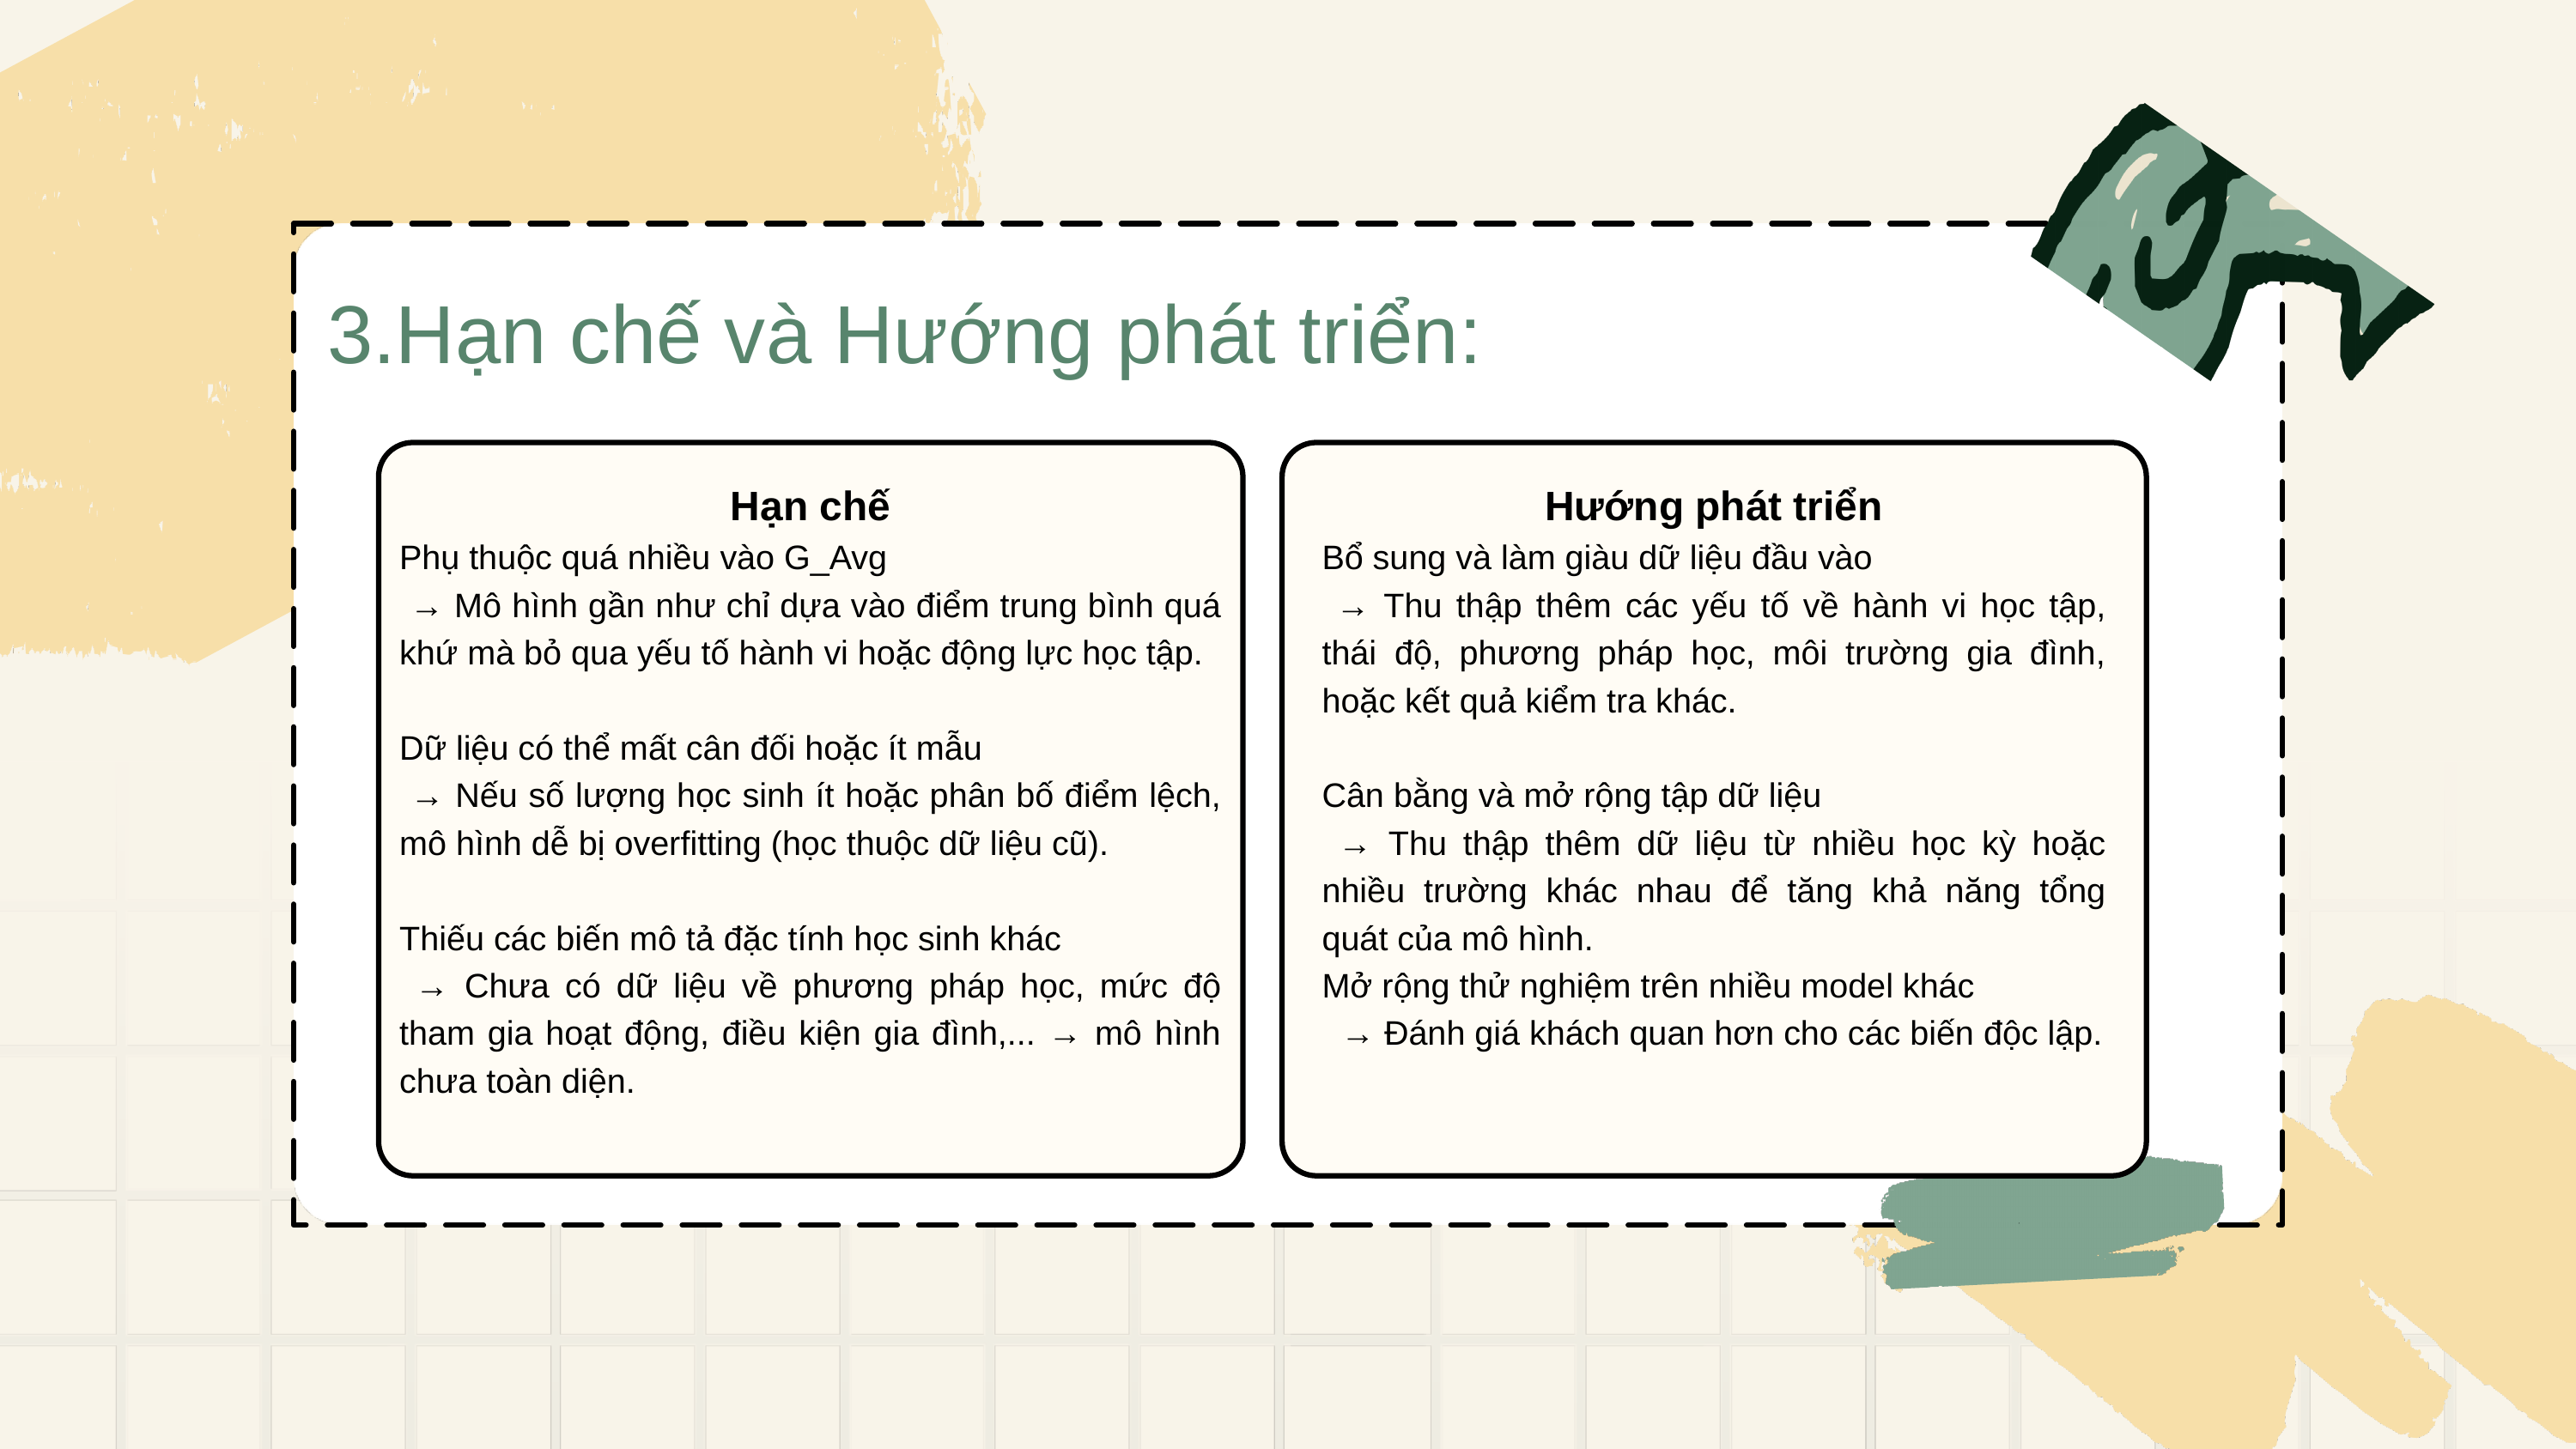

3.Hạn chế và Hướng phát triển:

Hạn chế
Phụ thuộc quá nhiều vào G_Avg
 → Mô hình gần như chỉ dựa vào điểm trung bình quá khứ mà bỏ qua yếu tố hành vi hoặc động lực học tập.

Dữ liệu có thể mất cân đối hoặc ít mẫu
 → Nếu số lượng học sinh ít hoặc phân bố điểm lệch, mô hình dễ bị overfitting (học thuộc dữ liệu cũ).

Thiếu các biến mô tả đặc tính học sinh khác
 → Chưa có dữ liệu về phương pháp học, mức độ tham gia hoạt động, điều kiện gia đình,... → mô hình chưa toàn diện.
Hướng phát triển
Bổ sung và làm giàu dữ liệu đầu vào
 → Thu thập thêm các yếu tố về hành vi học tập, thái độ, phương pháp học, môi trường gia đình, hoặc kết quả kiểm tra khác.

Cân bằng và mở rộng tập dữ liệu
 → Thu thập thêm dữ liệu từ nhiều học kỳ hoặc nhiều trường khác nhau để tăng khả năng tổng quát của mô hình.
Mở rộng thử nghiệm trên nhiều model khác
  → Đánh giá khách quan hơn cho các biến độc lập.